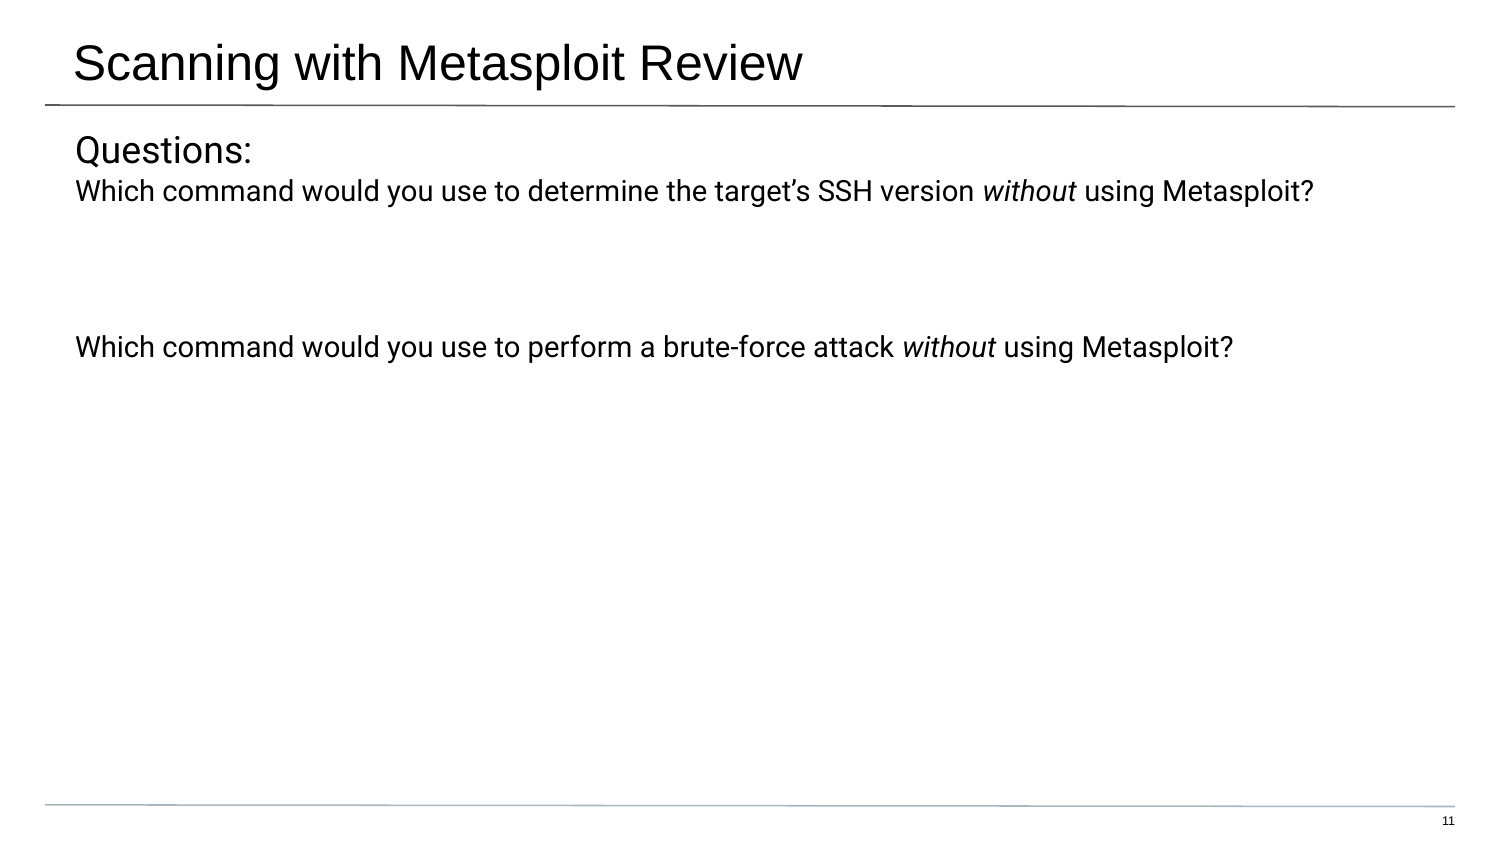

# Scanning with Metasploit Review
Questions:
Which command would you use to determine the target’s SSH version without using Metasploit?
Which command would you use to perform a brute-force attack without using Metasploit?

11